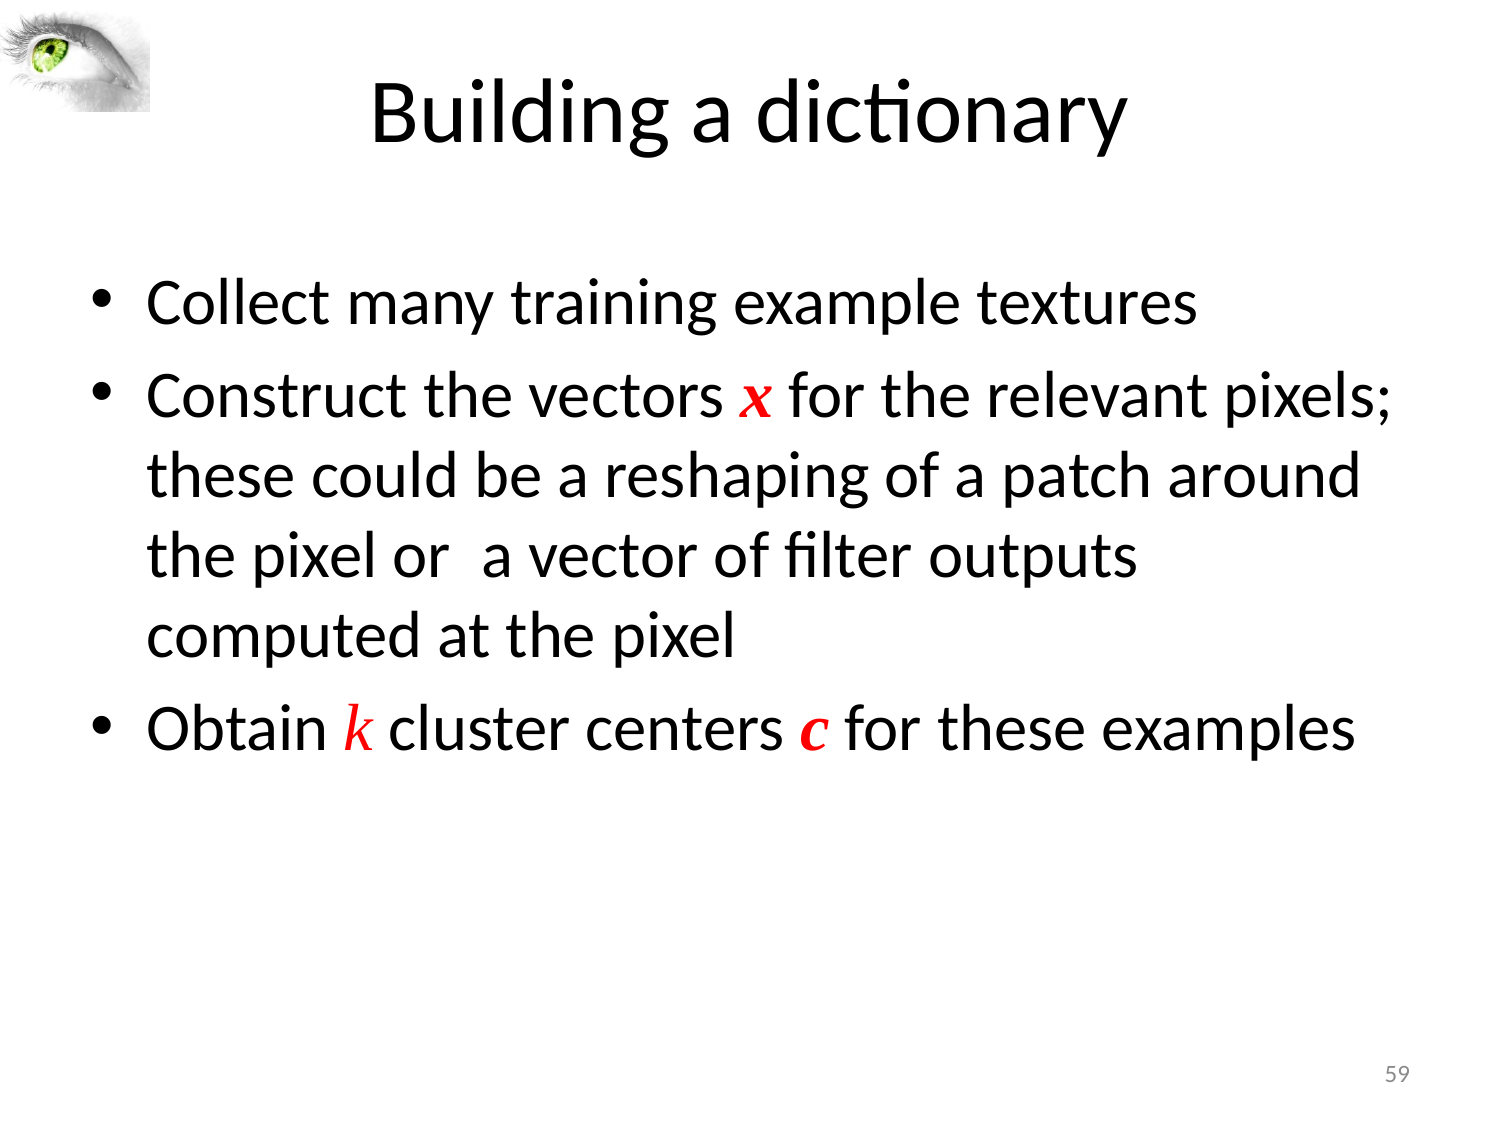

# Building a dictionary
Collect many training example textures
Construct the vectors x for the relevant pixels; these could be a reshaping of a patch around the pixel or  a vector of filter outputs computed at the pixel
Obtain k cluster centers c for these examples

59